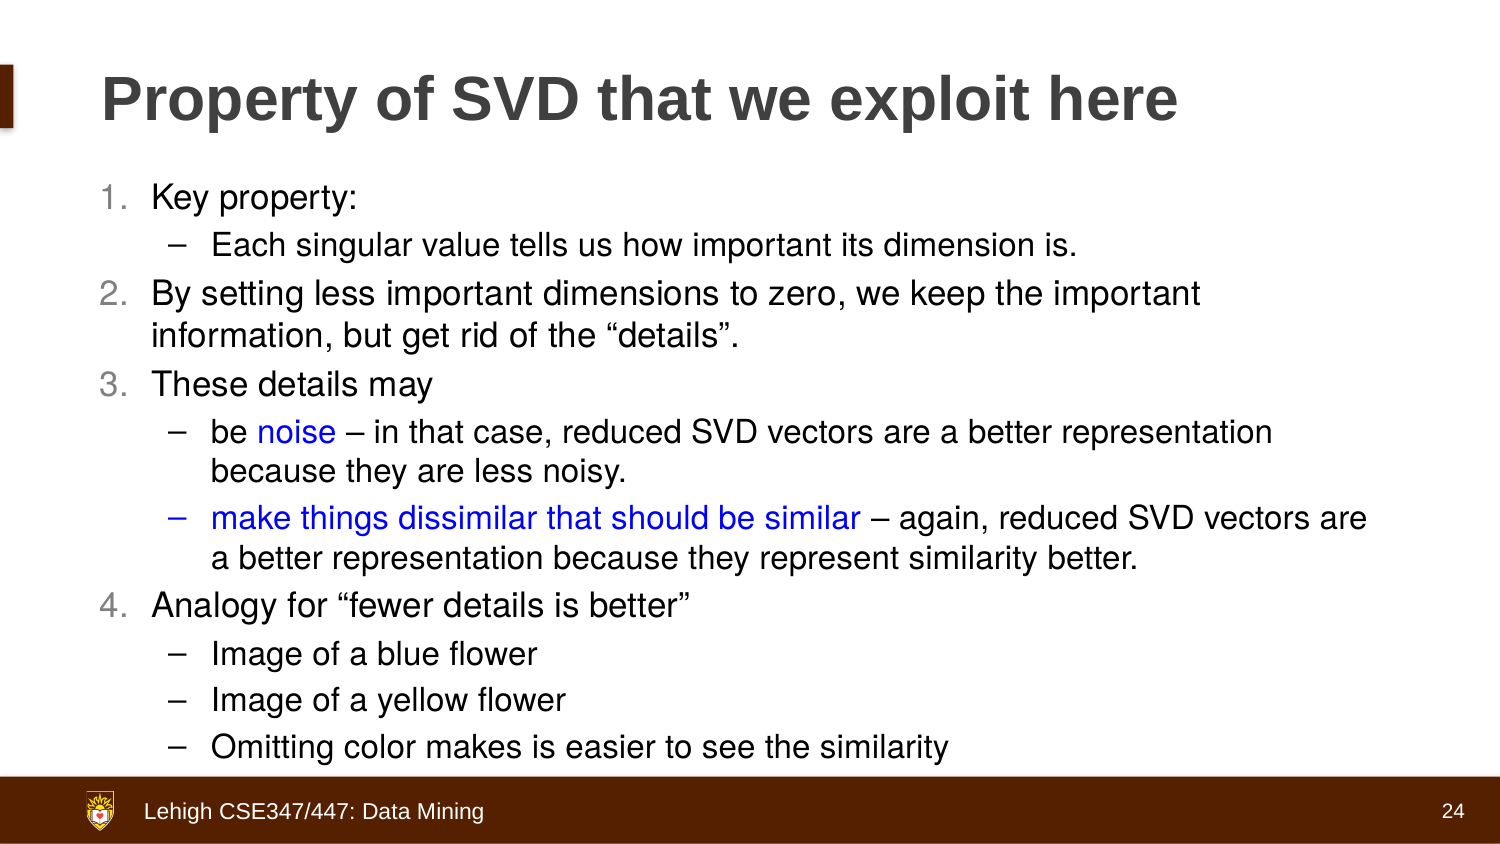

# Property of SVD that we exploit here
Key property:
Each singular value tells us how important its dimension is.
By setting less important dimensions to zero, we keep the important information, but get rid of the “details”.
These details may
be noise – in that case, reduced SVD vectors are a better representation because they are less noisy.
make things dissimilar that should be similar – again, reduced SVD vectors are a better representation because they represent similarity better.
Analogy for “fewer details is better”
Image of a blue flower
Image of a yellow flower
Omitting color makes is easier to see the similarity
24
Lehigh CSE347/447: Data Mining